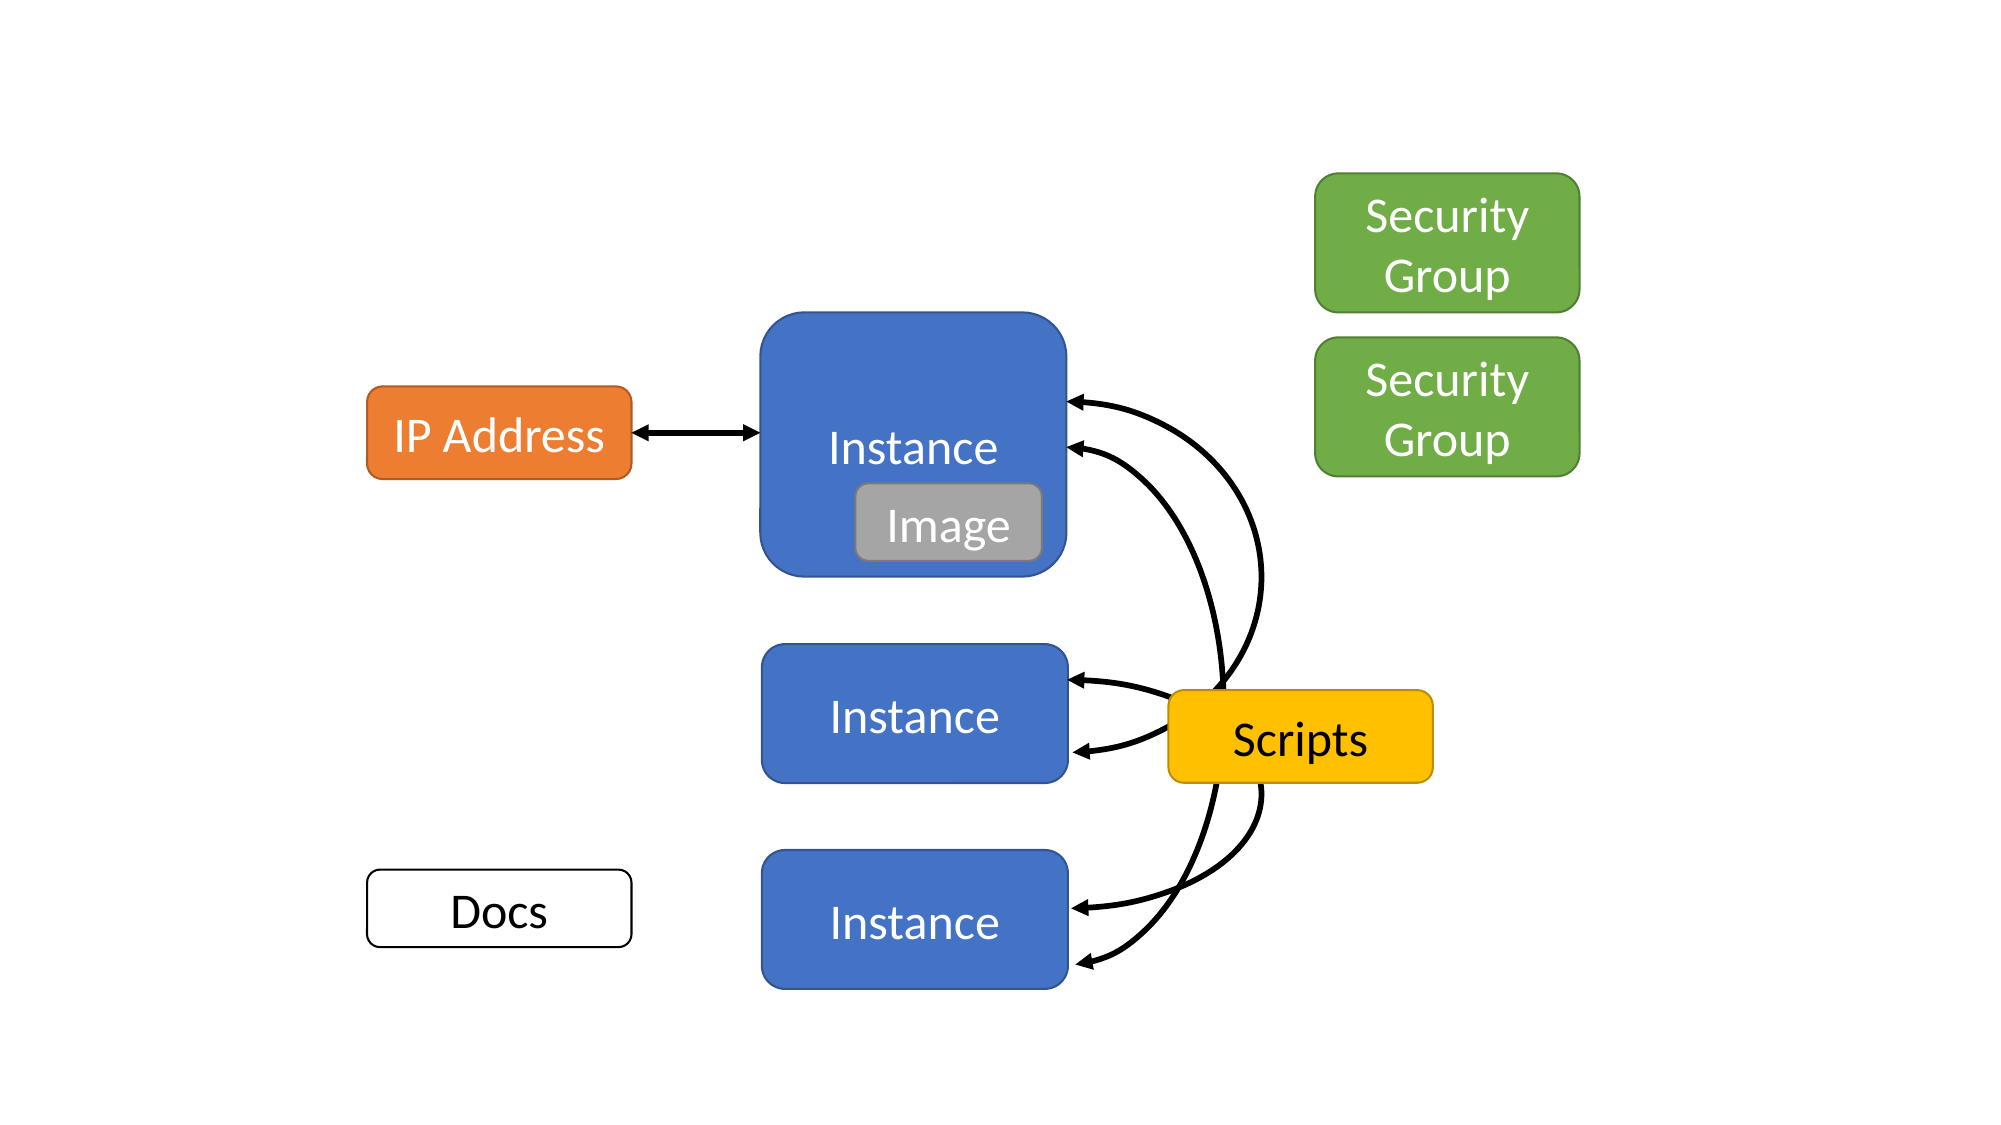

Security Group
Instance
Security Group
IP Address

Image
Instance

Scripts
Instance
Docs